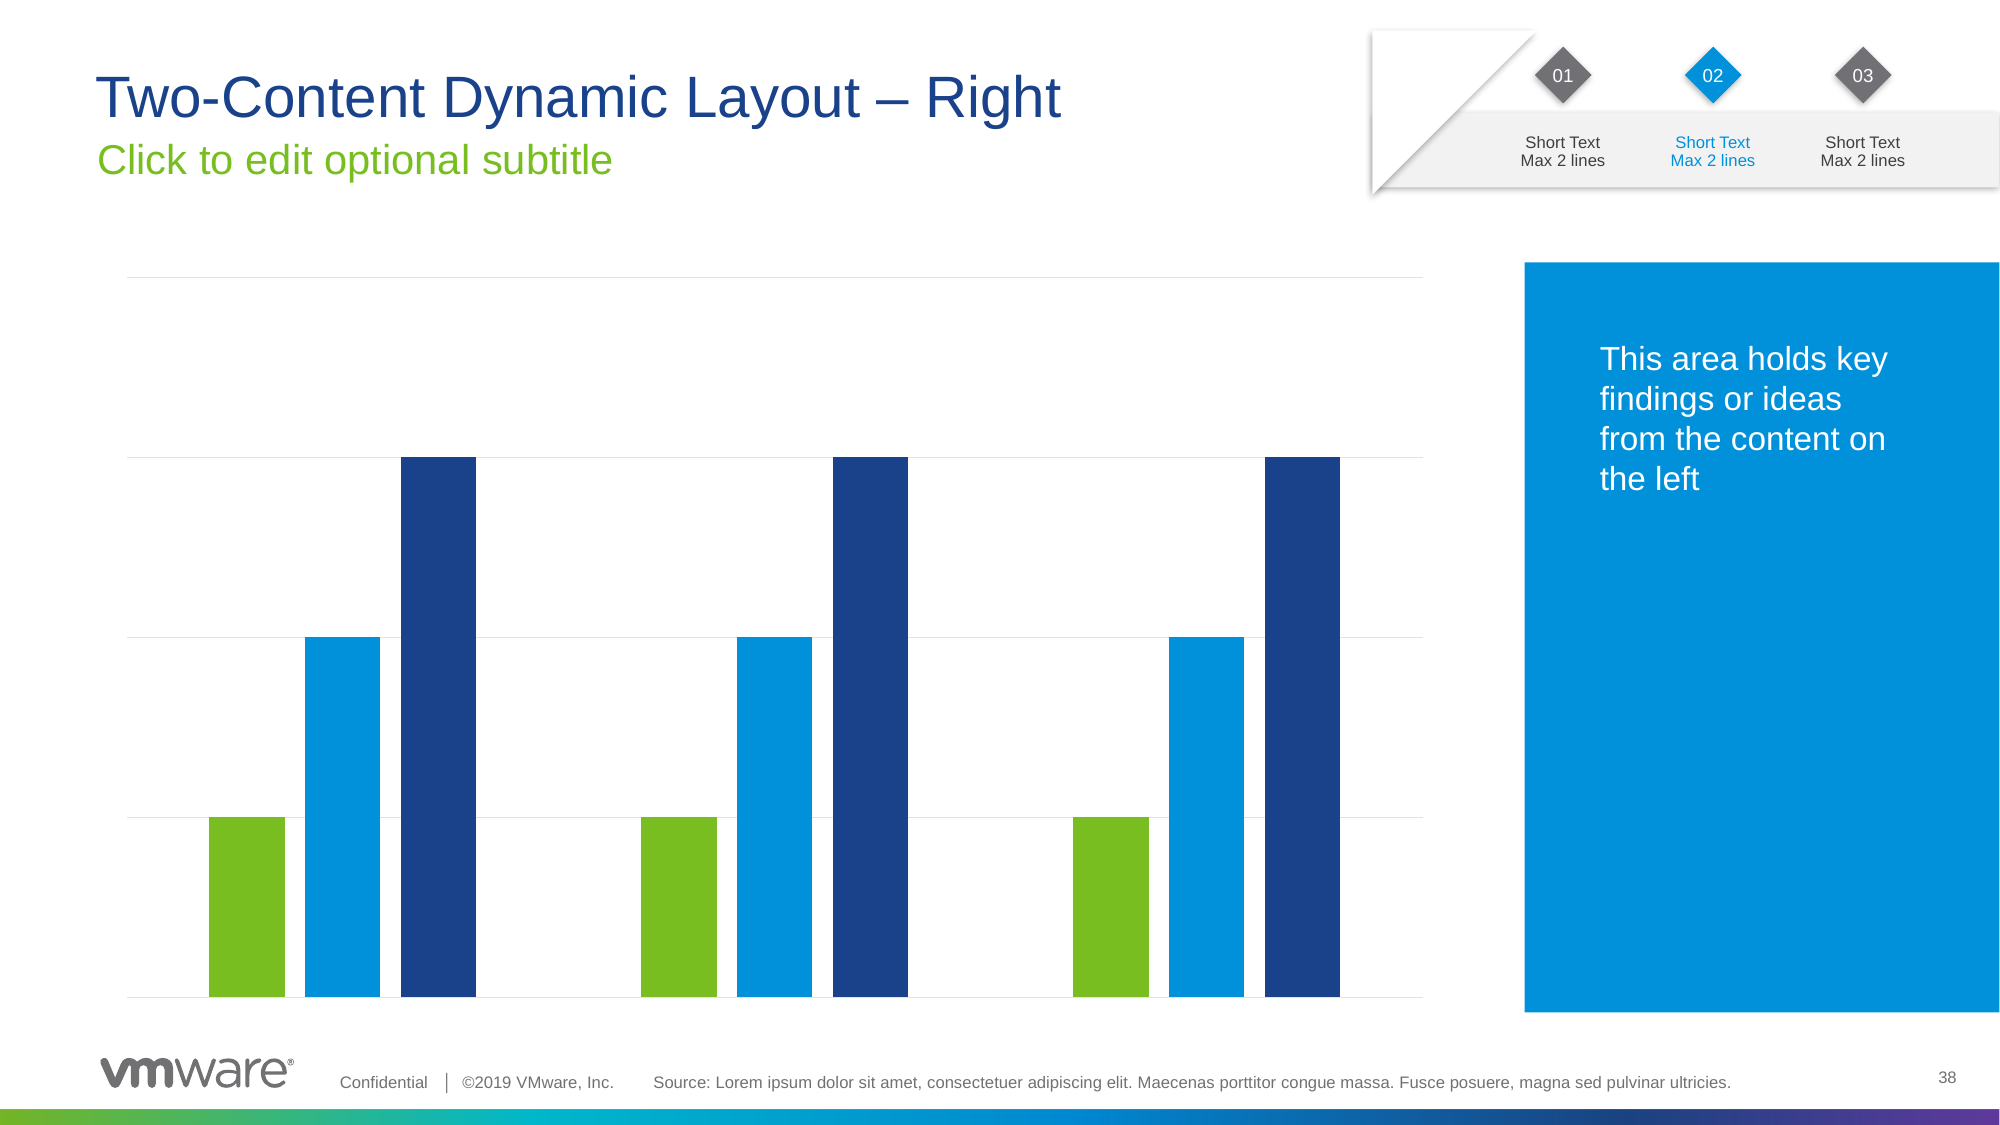

01
02
03

Short Text
Max 2 lines
Short Text
Max 2 lines
Short Text
Max 2 lines
# Two-Content Dynamic Layout – Right
Click to edit optional subtitle

### Chart

| Category | Series 1 | Series 2 | Series 3 |
|---|---|---|---|
| Category 1 | 1.0 | 2.0 | 3.0 |
| Category 2 | 1.0 | 2.0 | 3.0 |
| Category 3 | 1.0 | 2.0 | 3.0 |
This area holds key findings or ideas from the content on the left
Source: Lorem ipsum dolor sit amet, consectetuer adipiscing elit. Maecenas porttitor congue massa. Fusce posuere, magna sed pulvinar ultricies.